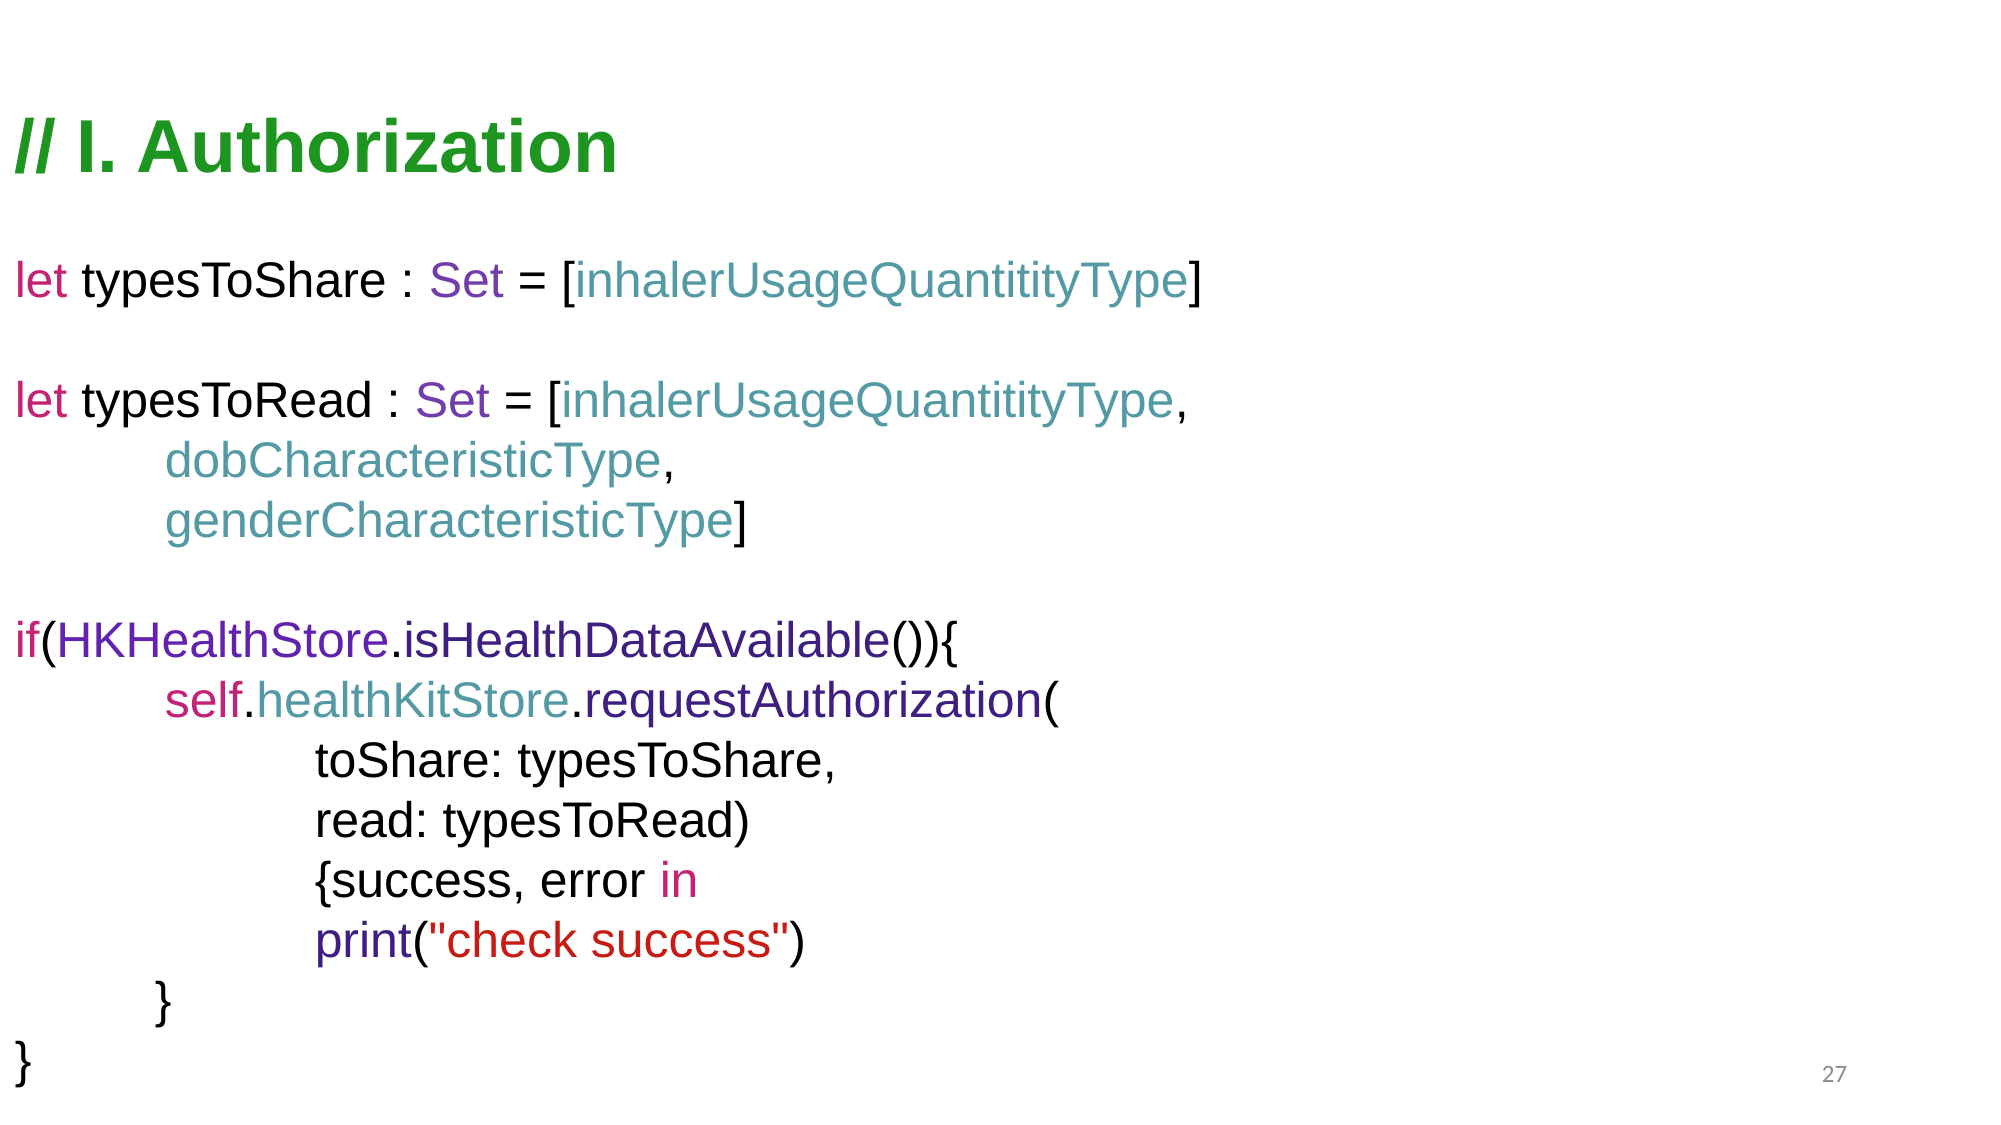

// I. Authorization

let typesToShare : Set = [inhalerUsageQuantitityType]

let typesToRead : Set = [inhalerUsageQuantitityType,
	dobCharacteristicType,
	genderCharacteristicType]

if(HKHealthStore.isHealthDataAvailable()){
	self.healthKitStore.requestAuthorization(
		toShare: typesToShare,
		read: typesToRead)
		{success, error in
              	print("check success")
          }
}
27